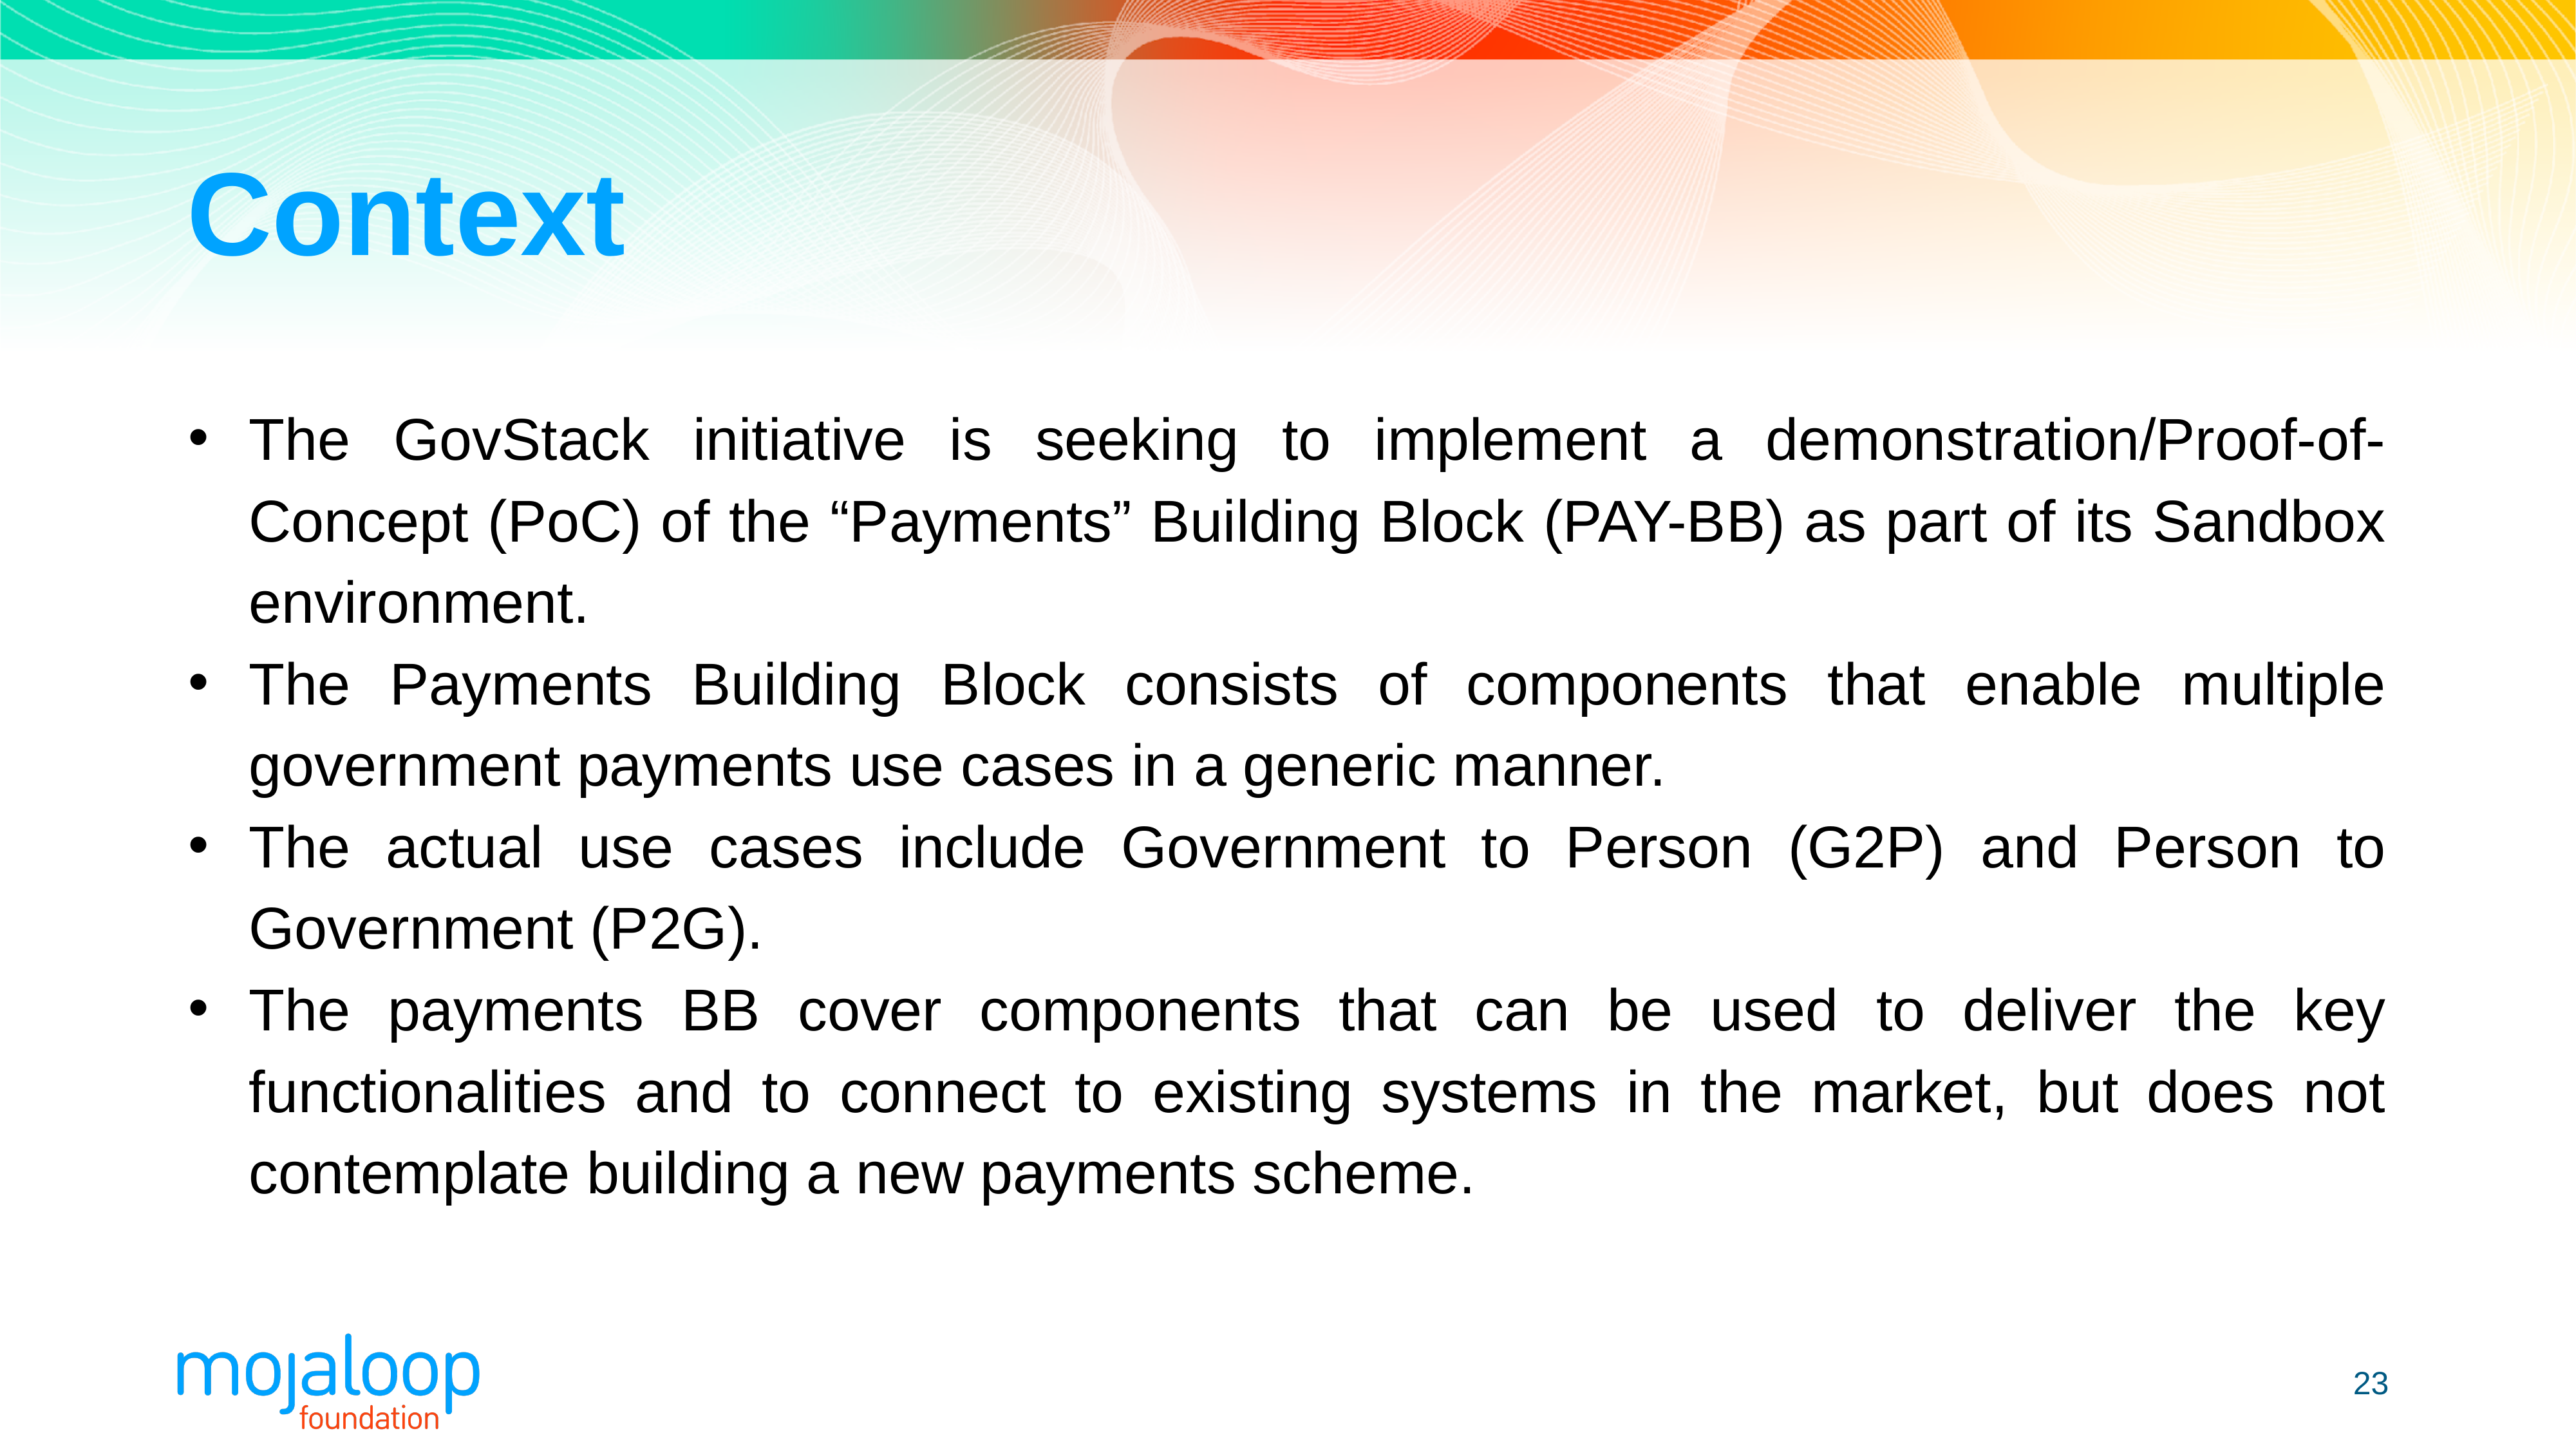

# Context
The GovStack initiative is seeking to implement a demonstration/Proof-of-Concept (PoC) of the “Payments” Building Block (PAY-BB) as part of its Sandbox environment.
The Payments Building Block consists of components that enable multiple government payments use cases in a generic manner.
The actual use cases include Government to Person (G2P) and Person to Government (P2G).
The payments BB cover components that can be used to deliver the key functionalities and to connect to existing systems in the market, but does not contemplate building a new payments scheme.
23